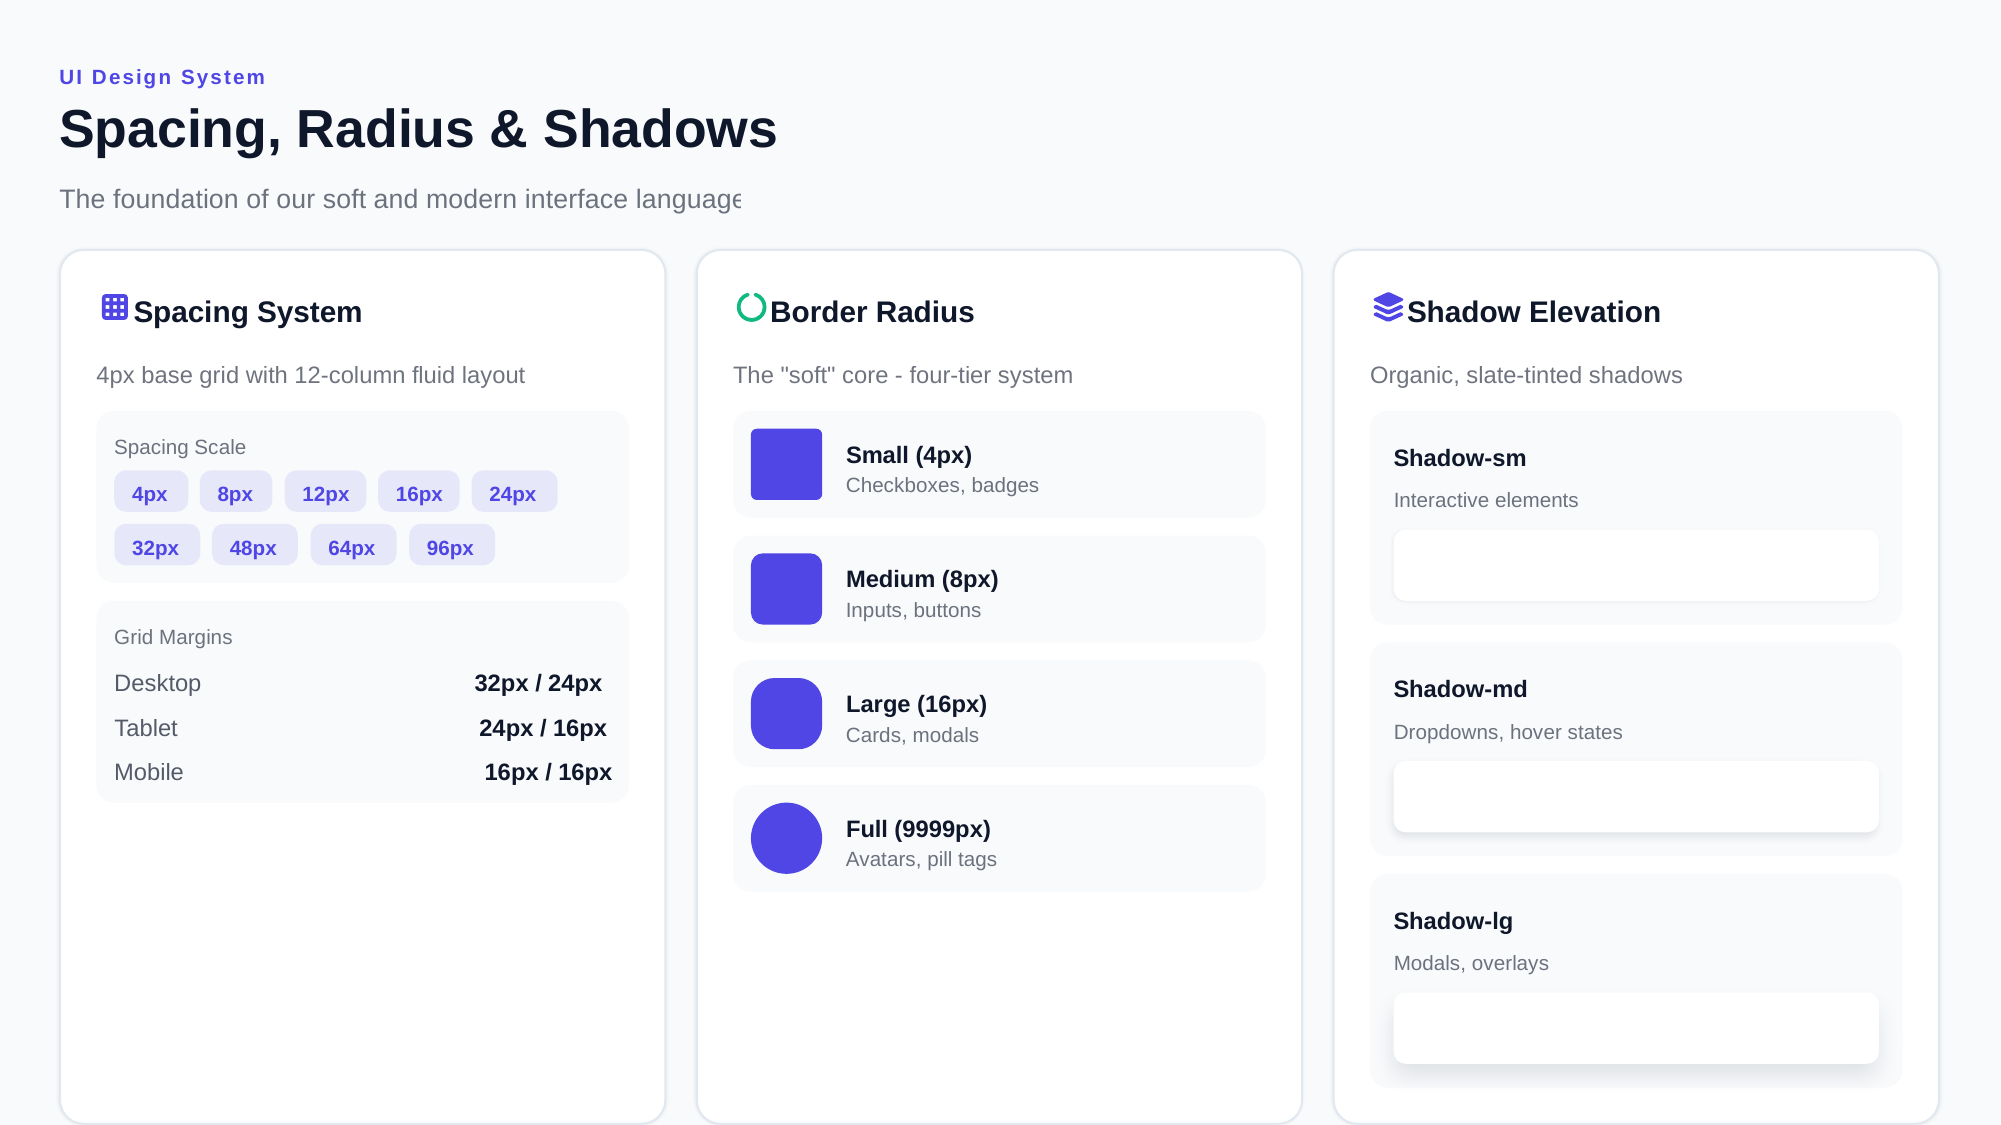

UI Design System
Spacing, Radius & Shadows
The foundation of our soft and modern interface language

Spacing System
Border Radius
Shadow Elevation

4px base grid with 12-column fluid layout
The "soft" core - four-tier system
Organic, slate-tinted shadows

Spacing Scale

Small (4px)
Shadow-sm
Checkboxes, badges

4px

8px

12px

16px

24px
Interactive elements

32px

48px

64px

96px

Medium (8px)
Inputs, buttons

Grid Margins

Desktop
32px / 24px

Shadow-md

Large (16px)
Tablet
24px / 16px
Dropdowns, hover states
Cards, modals
Mobile
16px / 16px

Full (9999px)
Avatars, pill tags

Shadow-lg
Modals, overlays